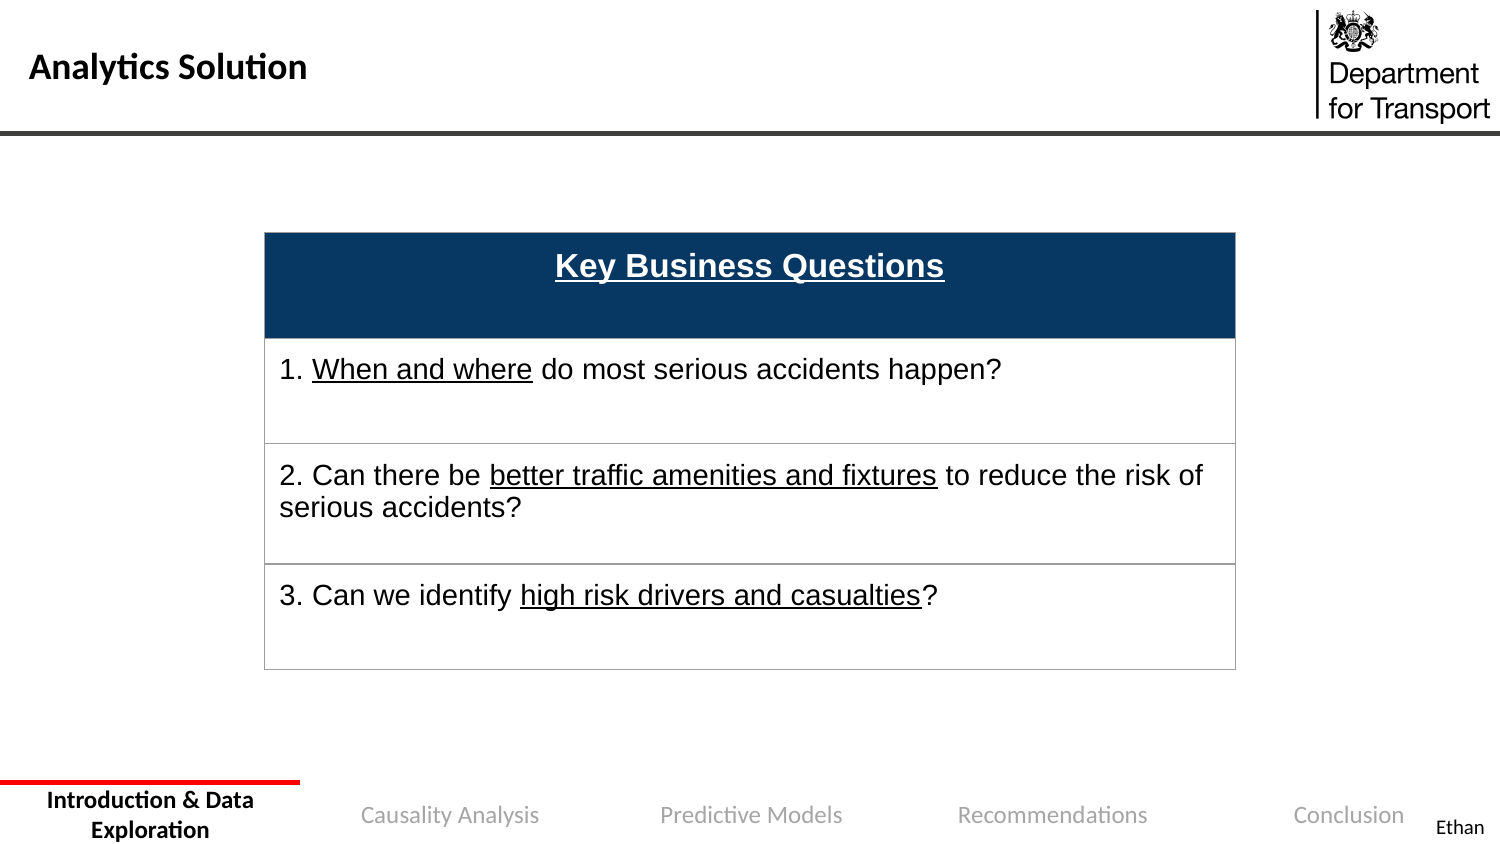

Analytics Solution
| Key Business Questions |
| --- |
| 1. When and where do most serious accidents happen? |
| 2. Can there be better traffic amenities and fixtures to reduce the risk of serious accidents? |
| 3. Can we identify high risk drivers and casualties? |
Ethan